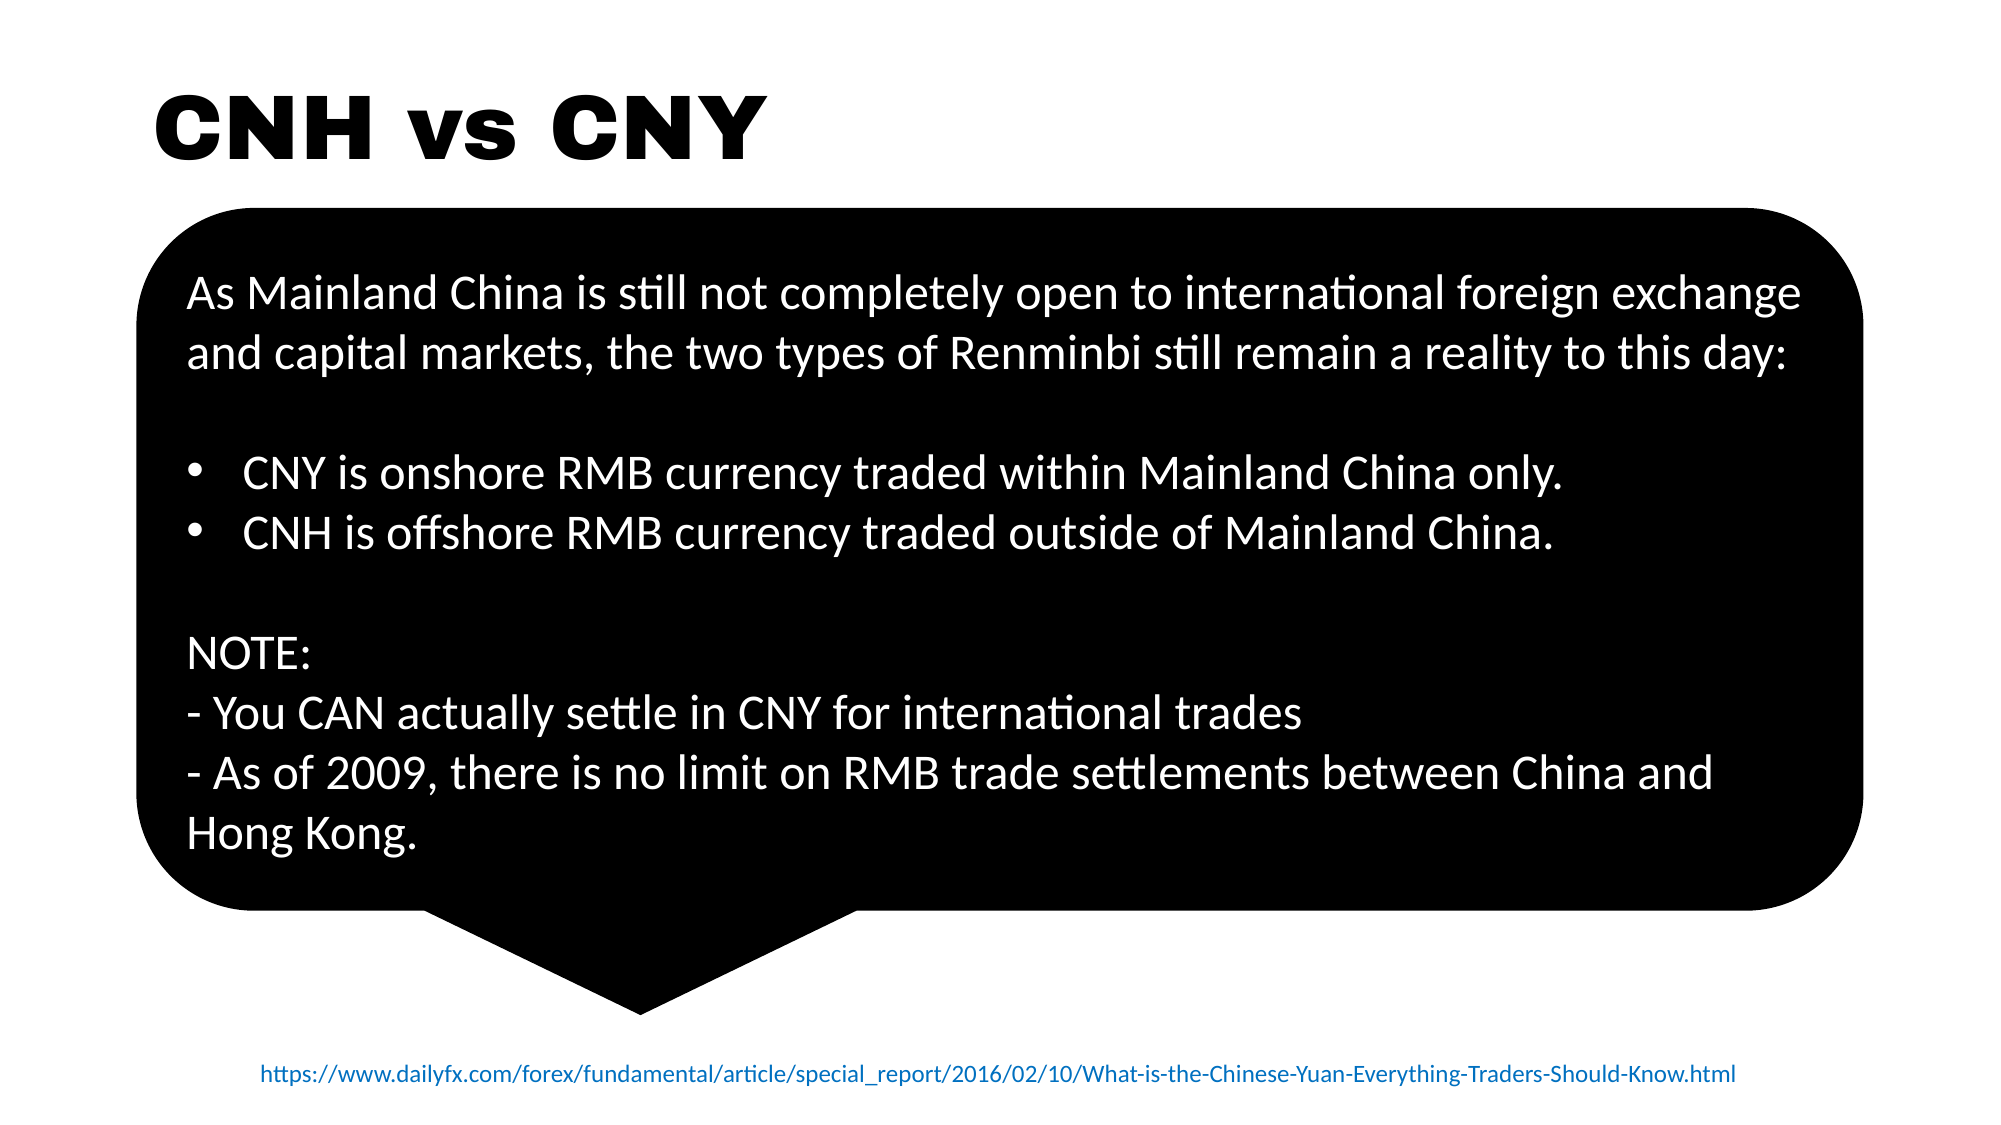

# CNH vs CNY
As Mainland China is still not completely open to international foreign exchange and capital markets, the two types of Renminbi still remain a reality to this day:

CNY is onshore RMB currency traded within Mainland China only.
CNH is offshore RMB currency traded outside of Mainland China.

NOTE:
- You CAN actually settle in CNY for international trades
- As of 2009, there is no limit on RMB trade settlements between China and Hong Kong.

https://www.dailyfx.com/forex/fundamental/article/special_report/2016/02/10/What-is-the-Chinese-Yuan-Everything-Traders-Should-Know.html